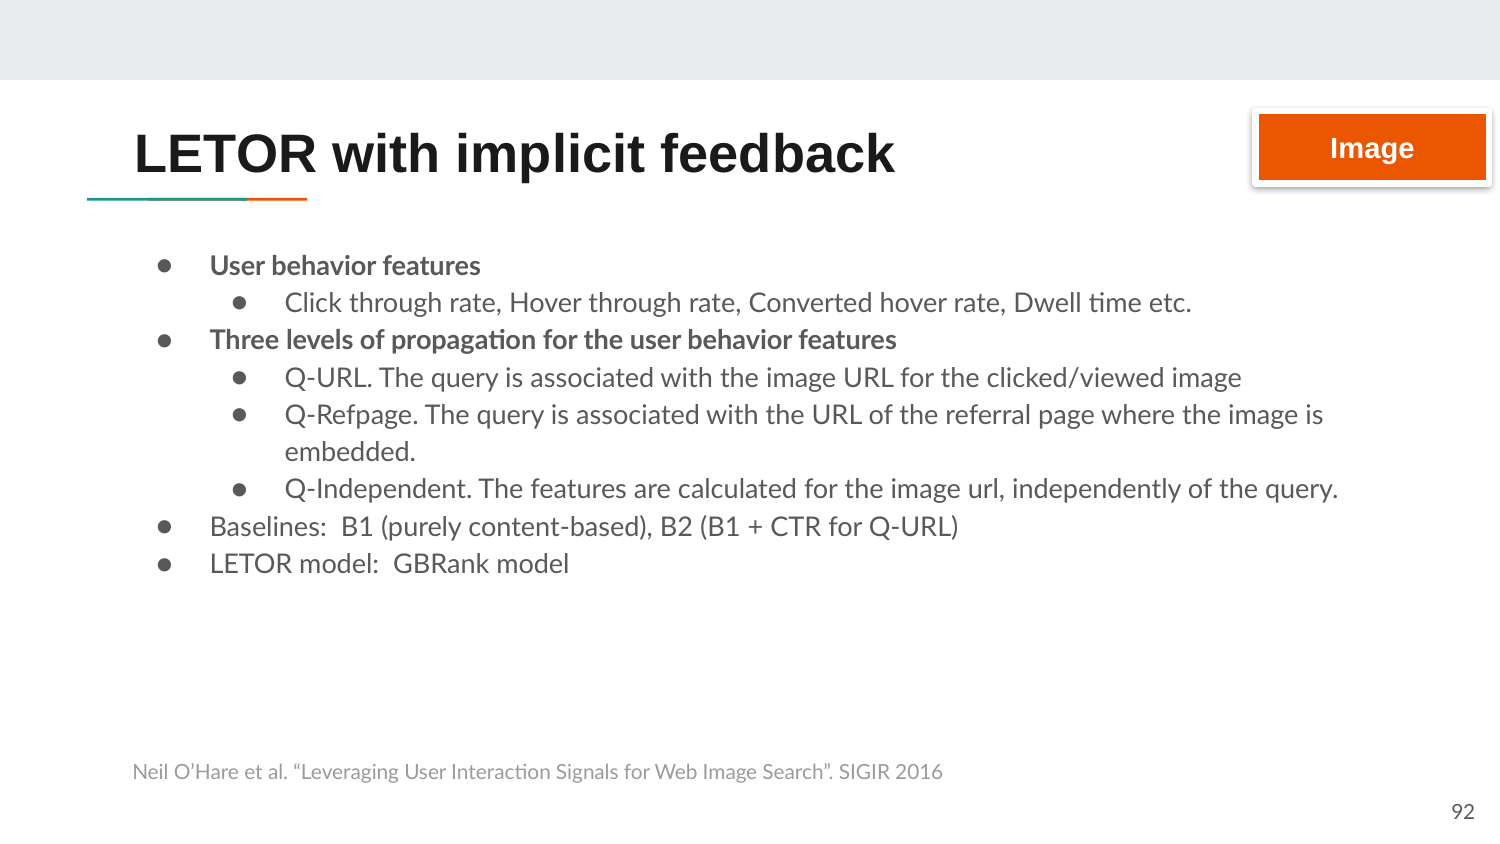

# LETOR with implicit feedback
Image
User behavior features
Click through rate, Hover through rate, Converted hover rate, Dwell time etc.
Three levels of propagation for the user behavior features
Q-URL. The query is associated with the image URL for the clicked/viewed image
Q-Refpage. The query is associated with the URL of the referral page where the image is embedded.
Q-Independent. The features are calculated for the image url, independently of the query.
Baselines:  B1 (purely content-based), B2 (B1 + CTR for Q-URL)
LETOR model:  GBRank model

Neil O’Hare et al. “Leveraging User Interaction Signals for Web Image Search”. SIGIR 2016
92